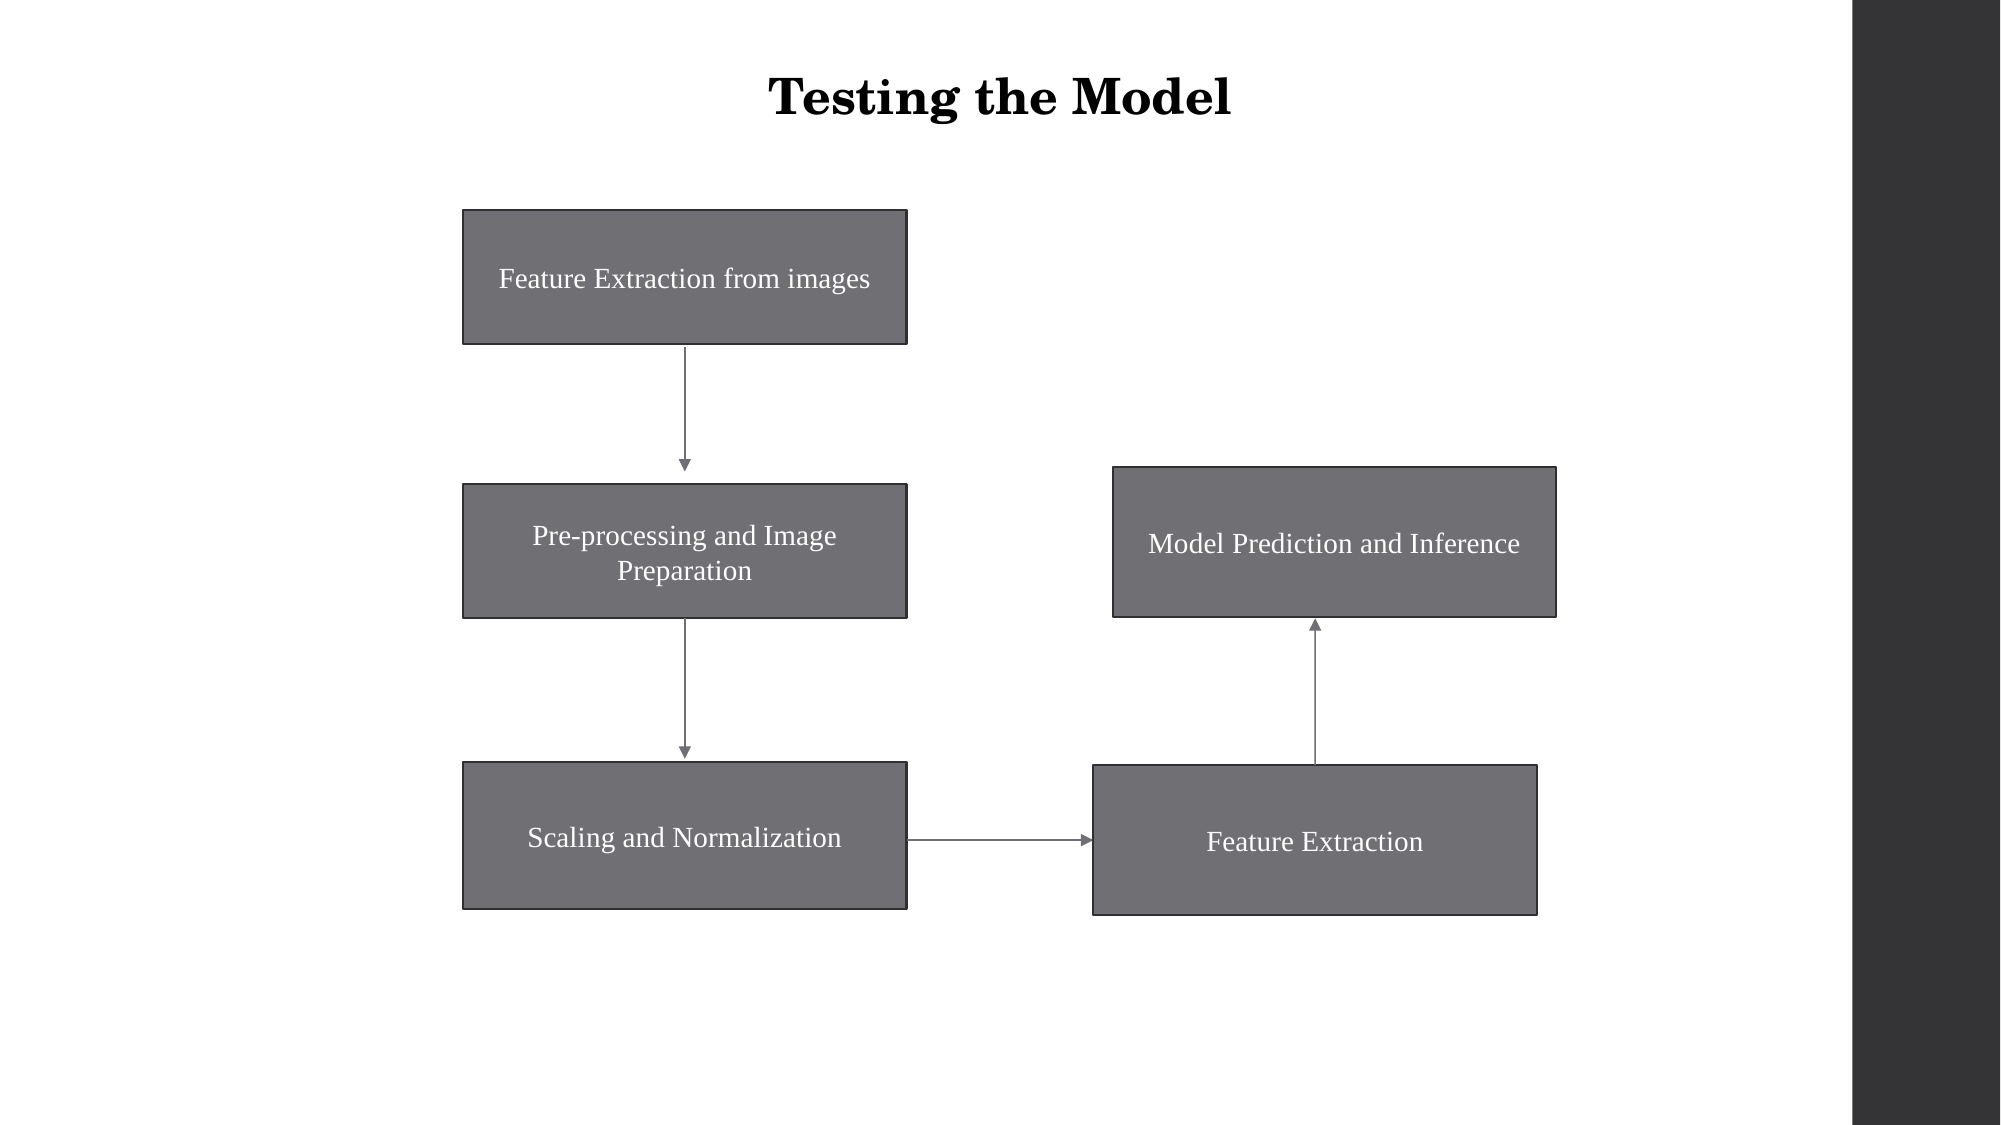

Testing the Model
Feature Extraction from images
Model Prediction and Inference
Pre-processing and Image Preparation
Scaling and Normalization
Feature Extraction